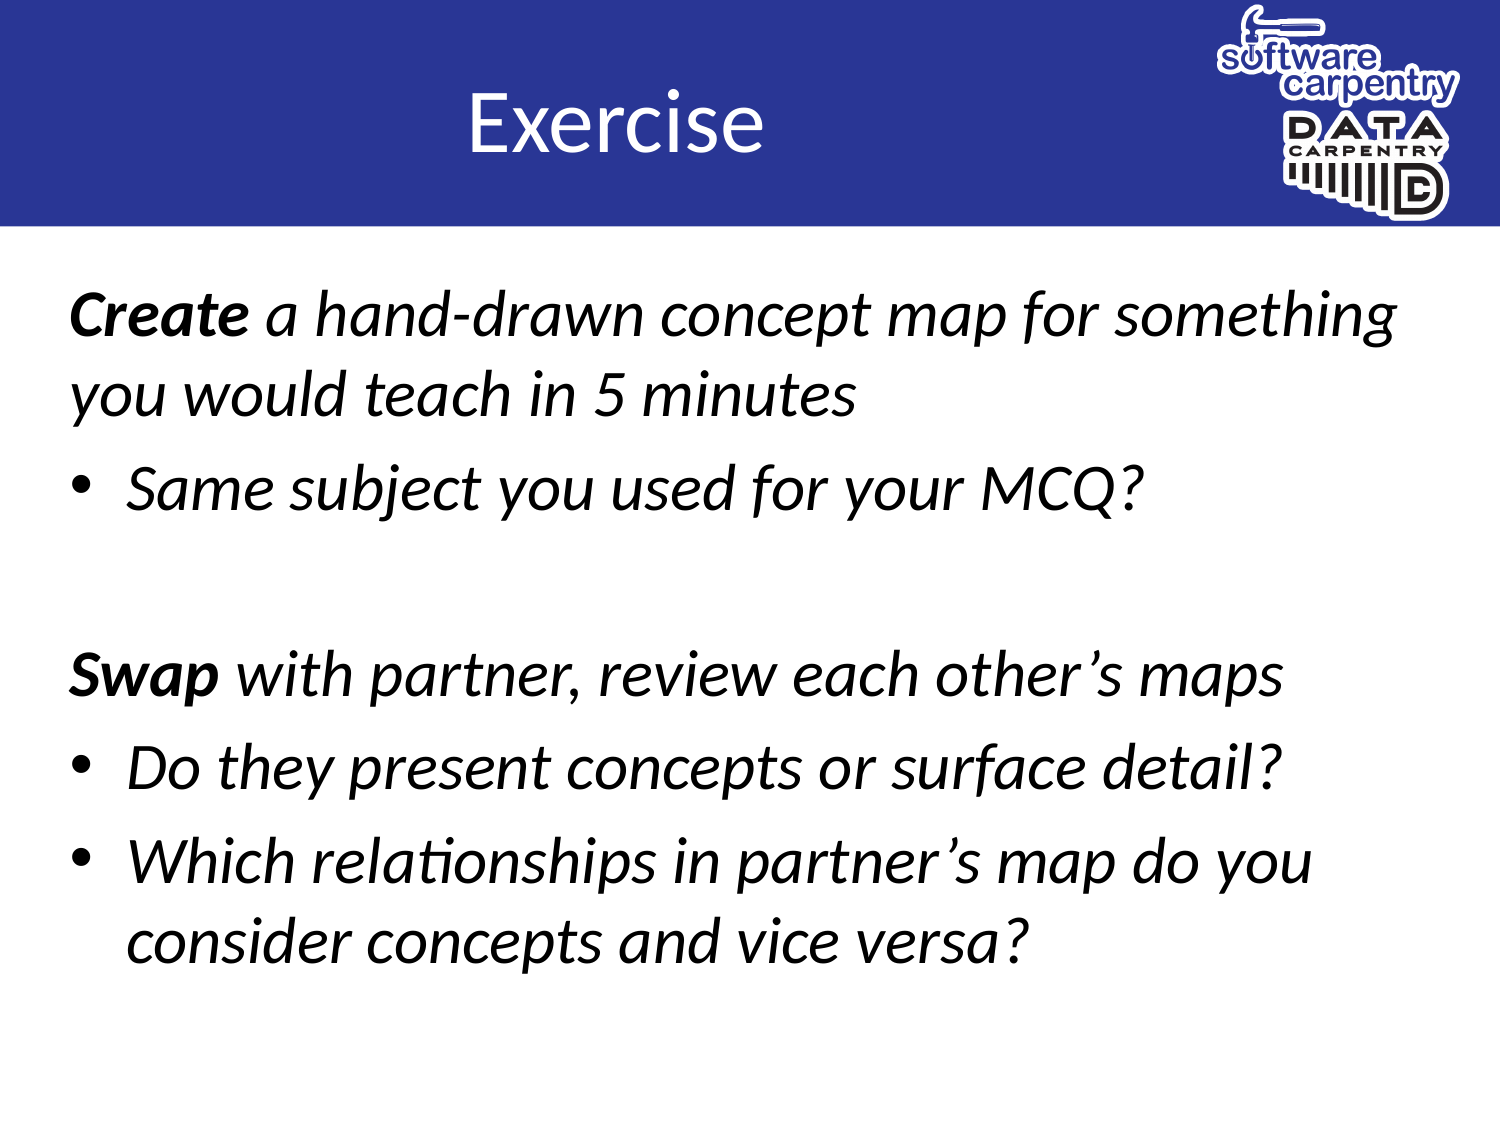

# Exercise
Create a hand-drawn concept map for something you would teach in 5 minutes
Same subject you used for your MCQ?

Swap with partner, review each other’s maps
Do they present concepts or surface detail?
Which relationships in partner’s map do you consider concepts and vice versa?